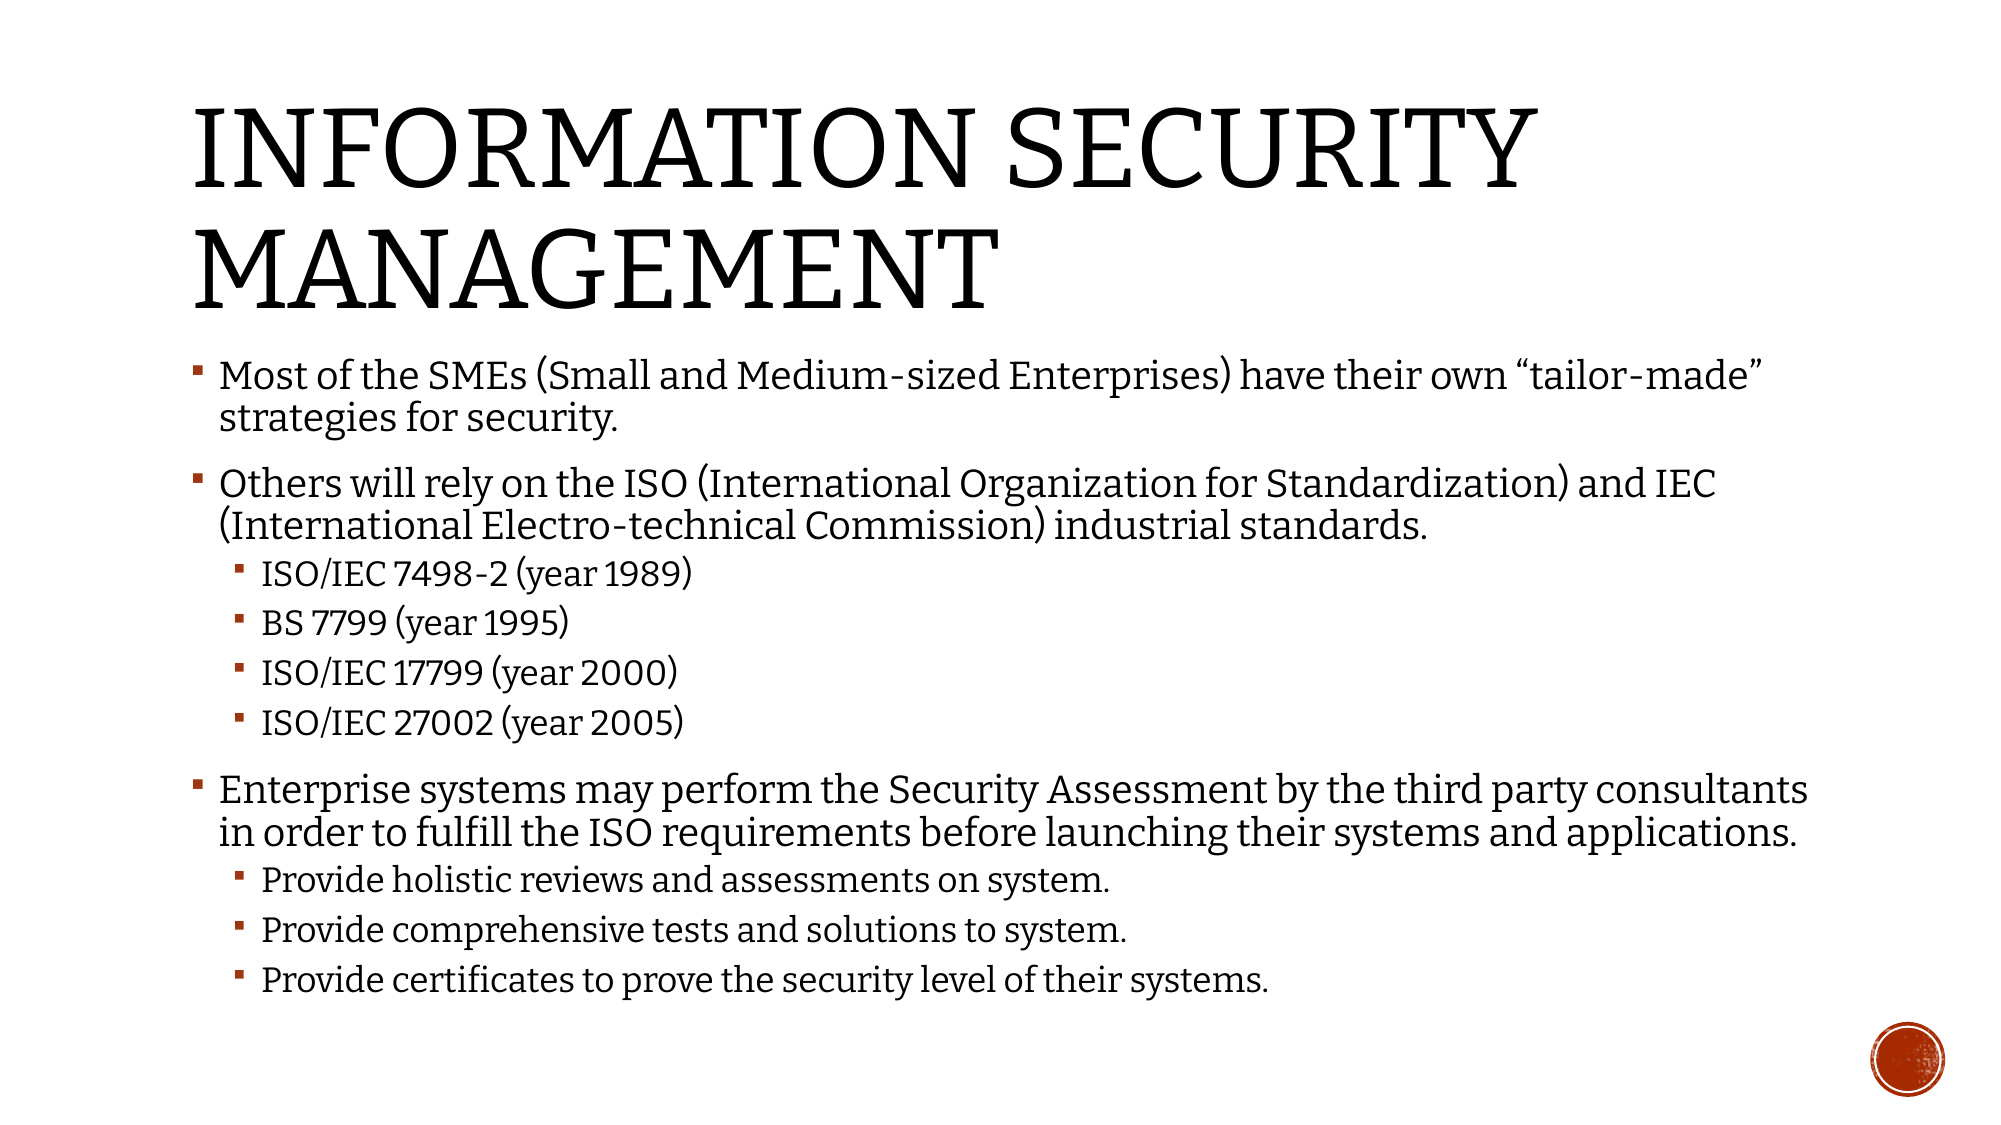

# Information Security Management
Most of the SMEs (Small and Medium-sized Enterprises) have their own “tailor-made” strategies for security.
Others will rely on the ISO (International Organization for Standardization) and IEC (International Electro-technical Commission) industrial standards.
ISO/IEC 7498-2 (year 1989)
BS 7799 (year 1995)
ISO/IEC 17799 (year 2000)
ISO/IEC 27002 (year 2005)
Enterprise systems may perform the Security Assessment by the third party consultants in order to fulfill the ISO requirements before launching their systems and applications.
Provide holistic reviews and assessments on system.
Provide comprehensive tests and solutions to system.
Provide certificates to prove the security level of their systems.